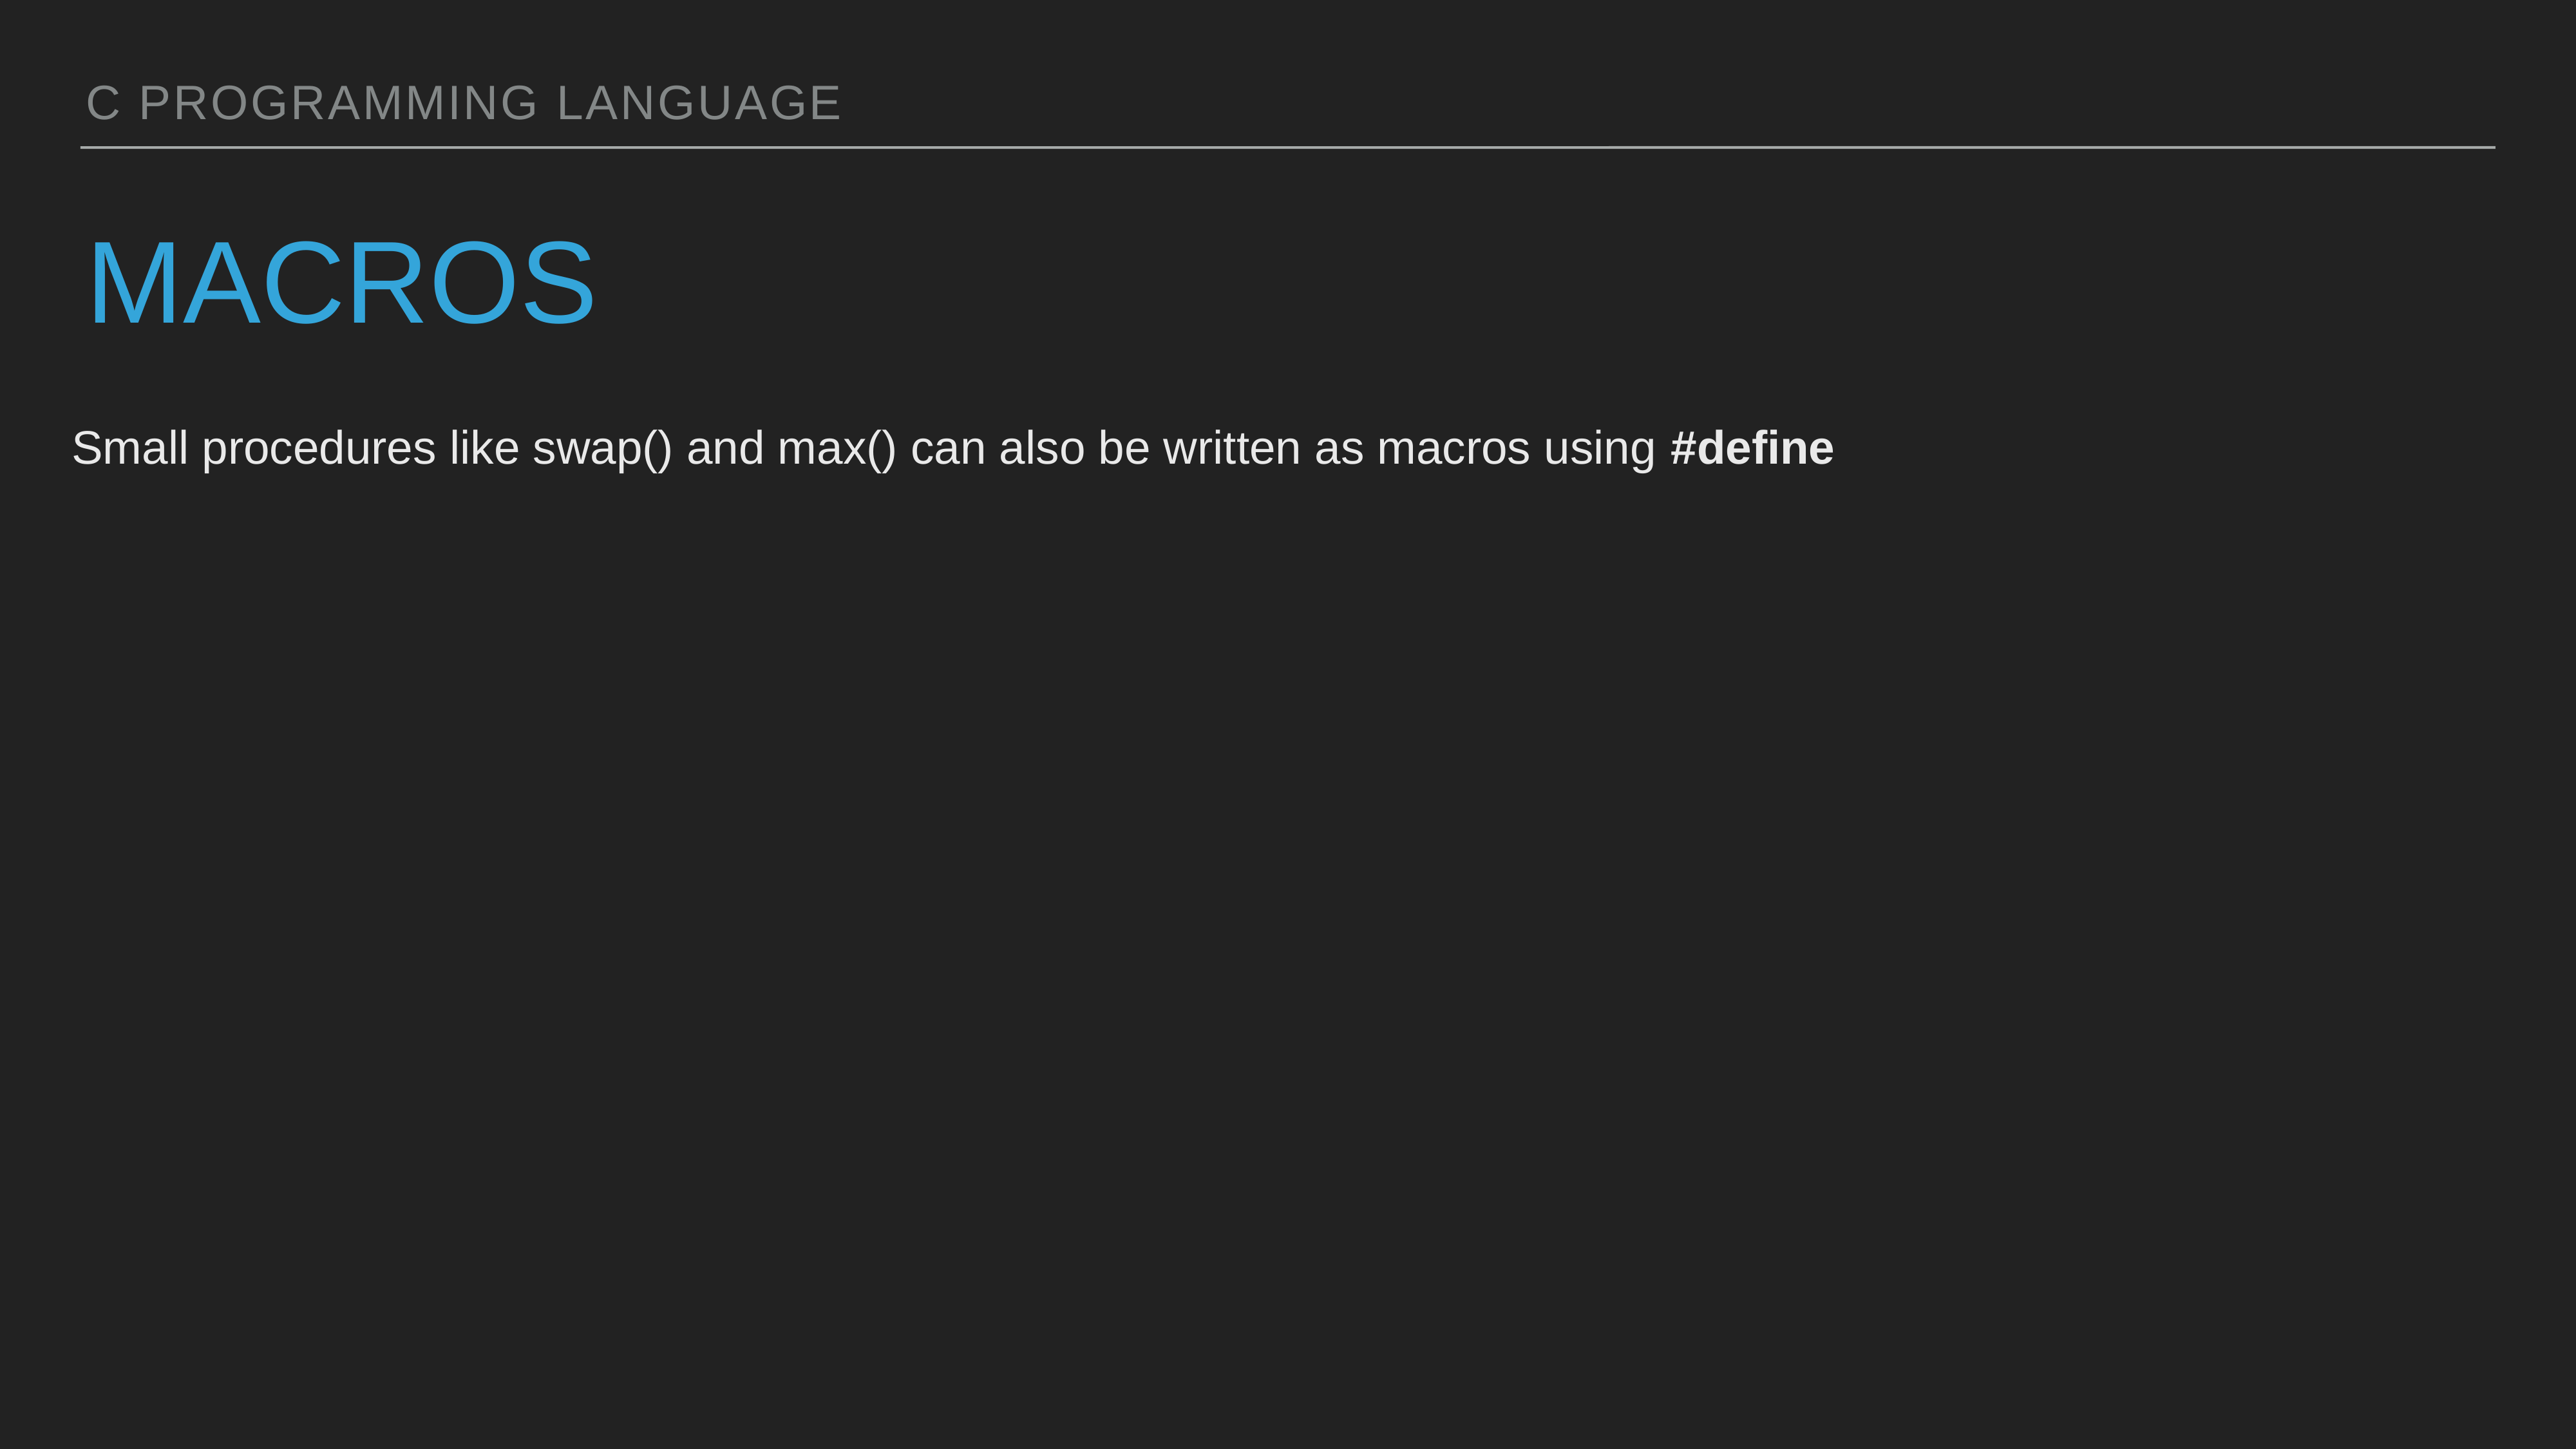

C programming language
# Macros
Small procedures like swap() and max() can also be written as macros using #define